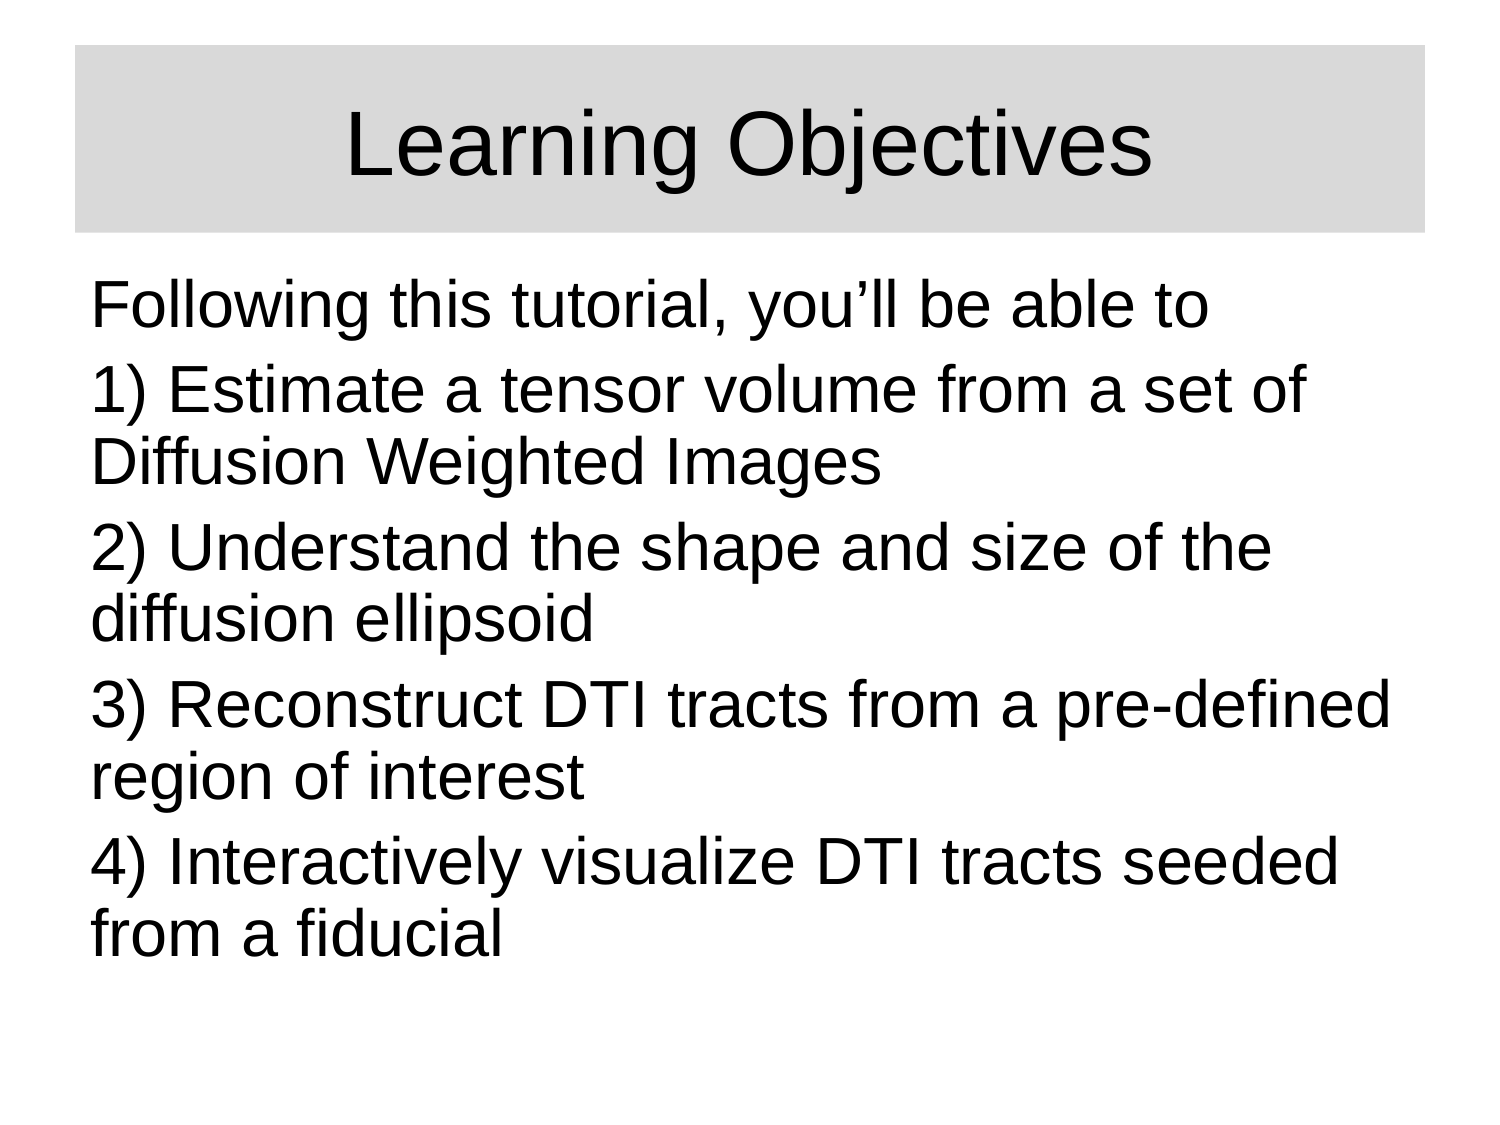

# Learning Objectives
Following this tutorial, you’ll be able to
1) Estimate a tensor volume from a set of Diffusion Weighted Images
2) Understand the shape and size of the diffusion ellipsoid
3) Reconstruct DTI tracts from a pre-defined region of interest
4) Interactively visualize DTI tracts seeded from a fiducial